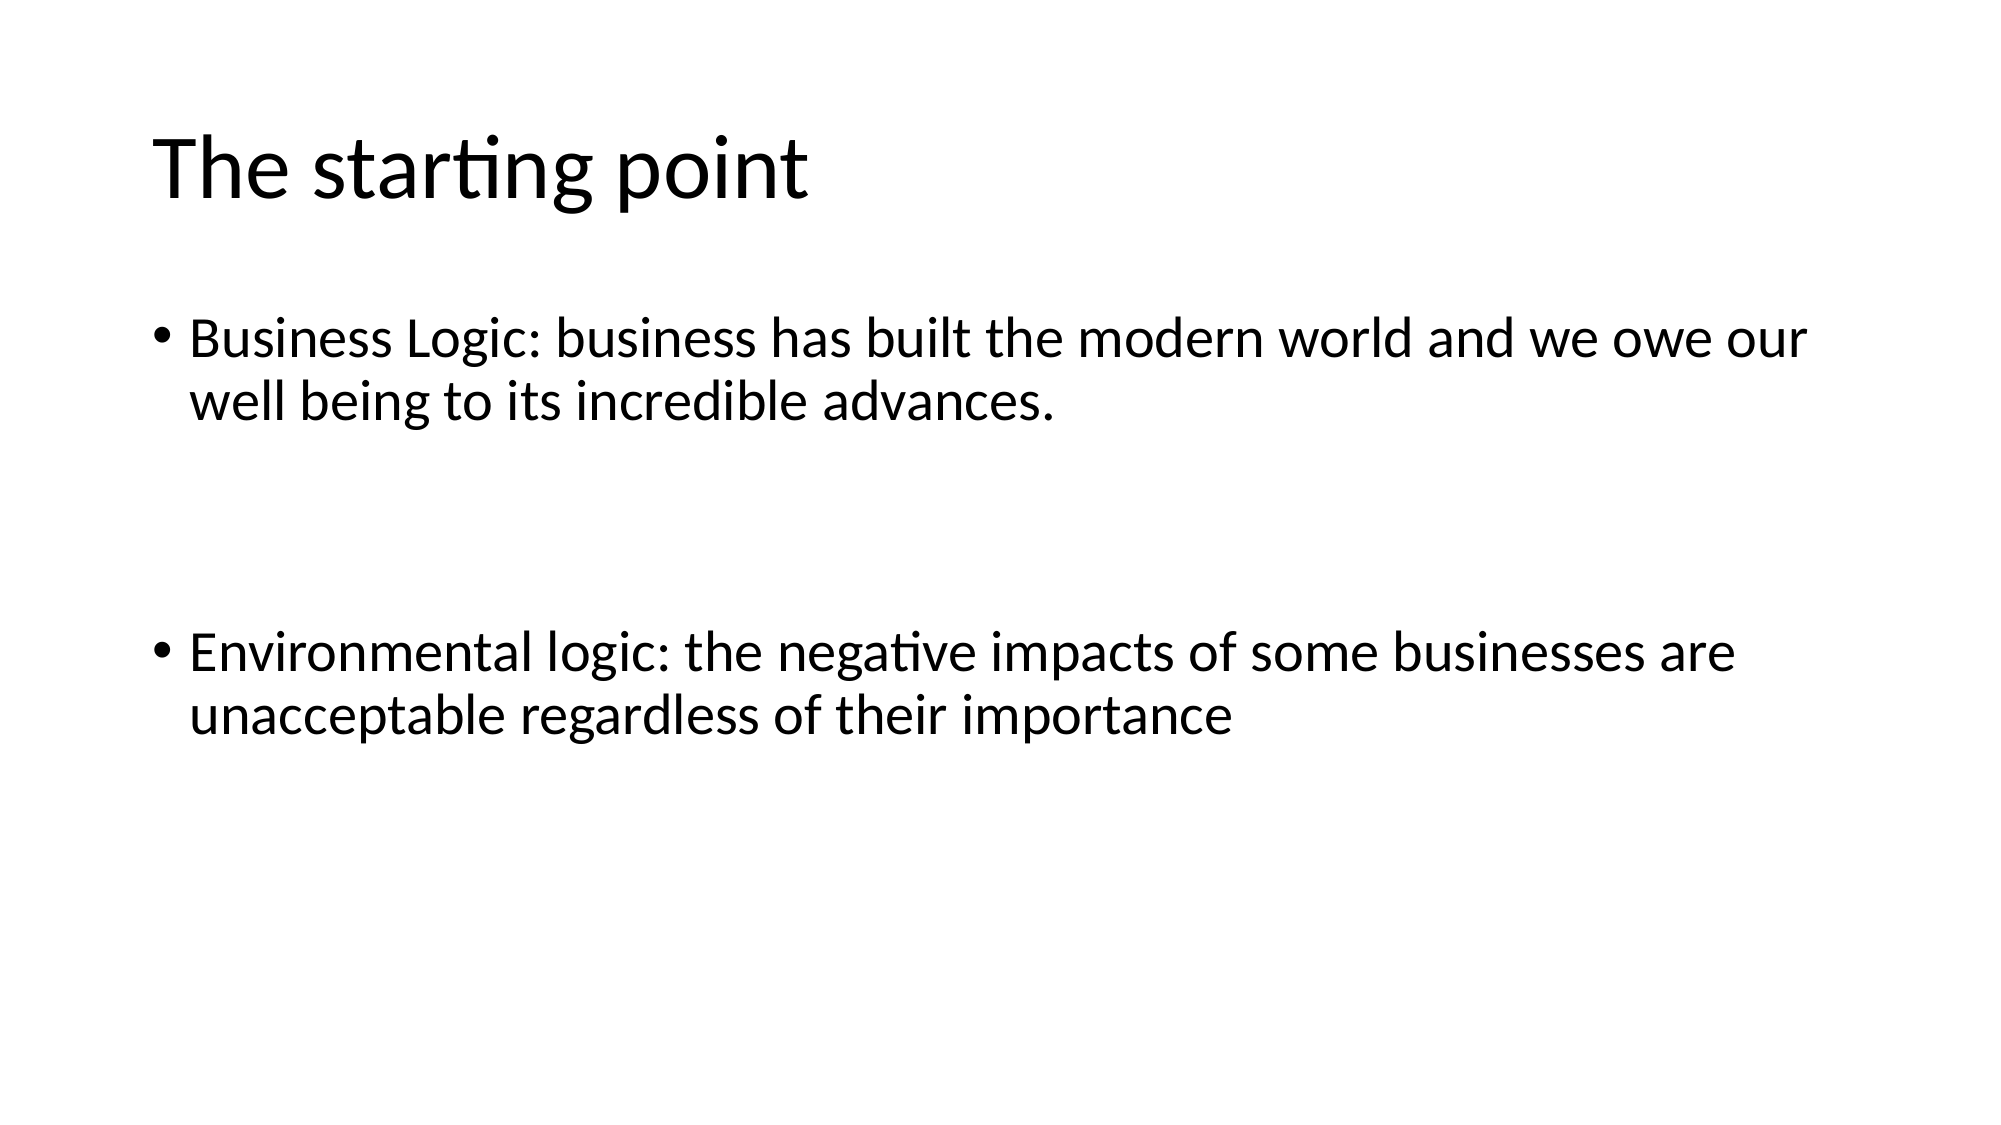

# The starting point
Business Logic: business has built the modern world and we owe our well being to its incredible advances.

Environmental logic: the negative impacts of some businesses are unacceptable regardless of their importance